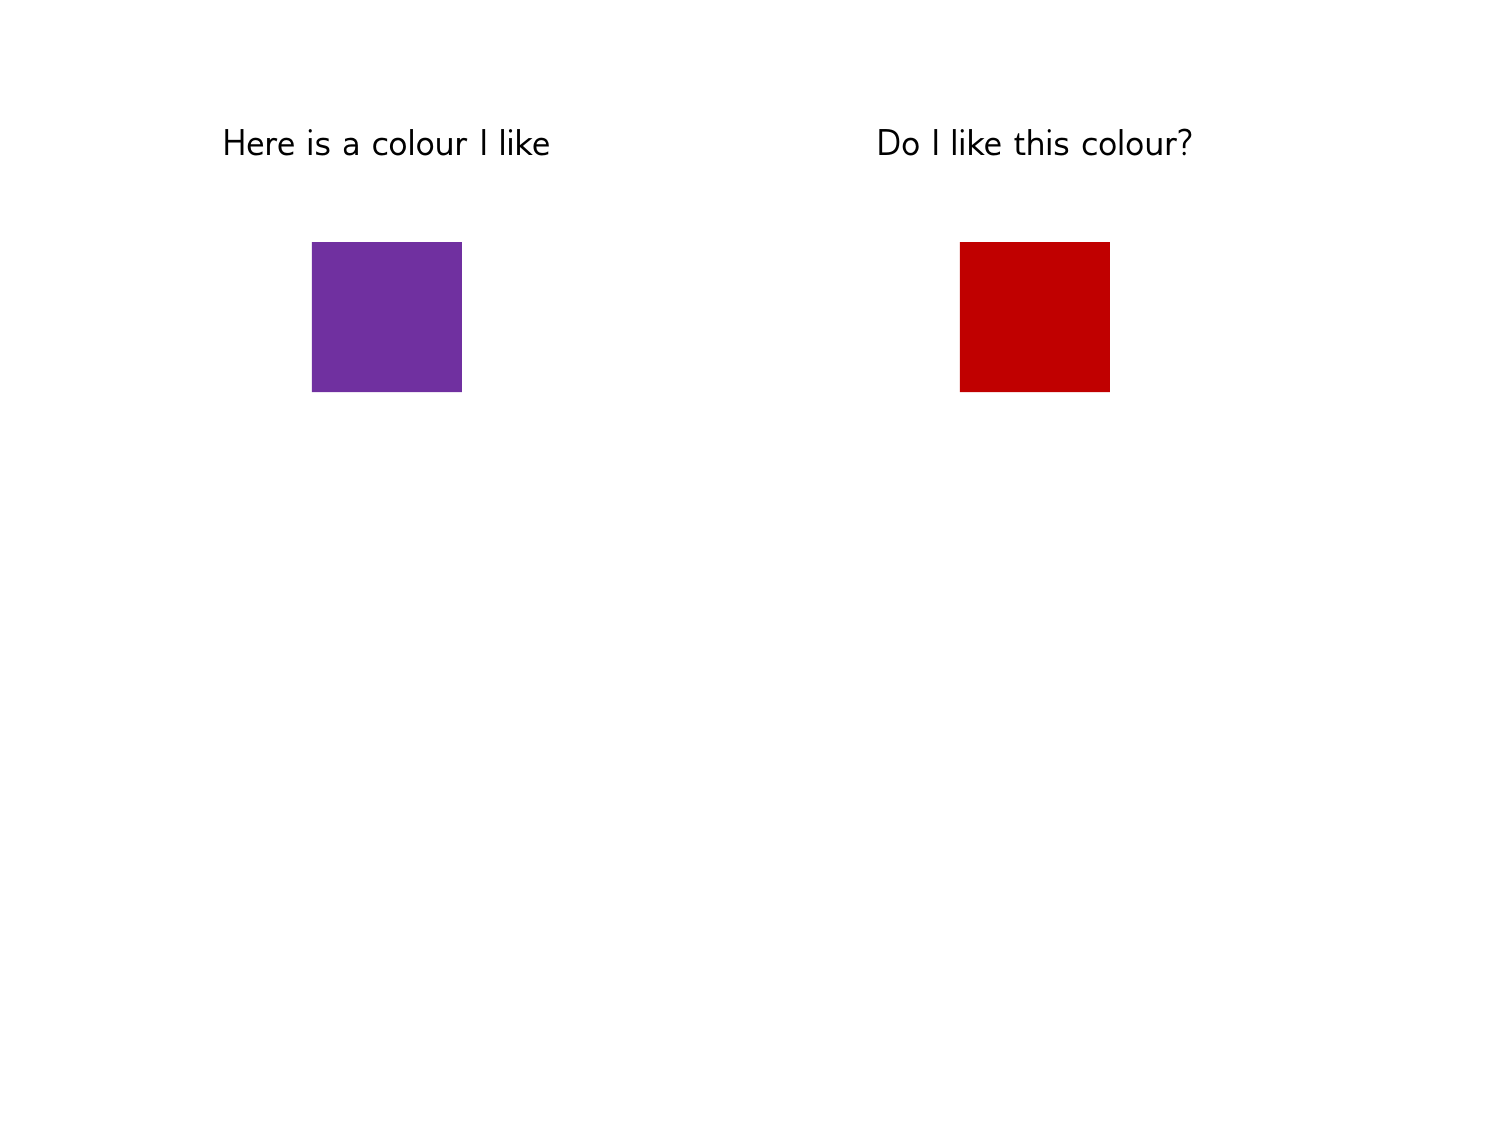

Here is a colour I like
Do I like this colour?